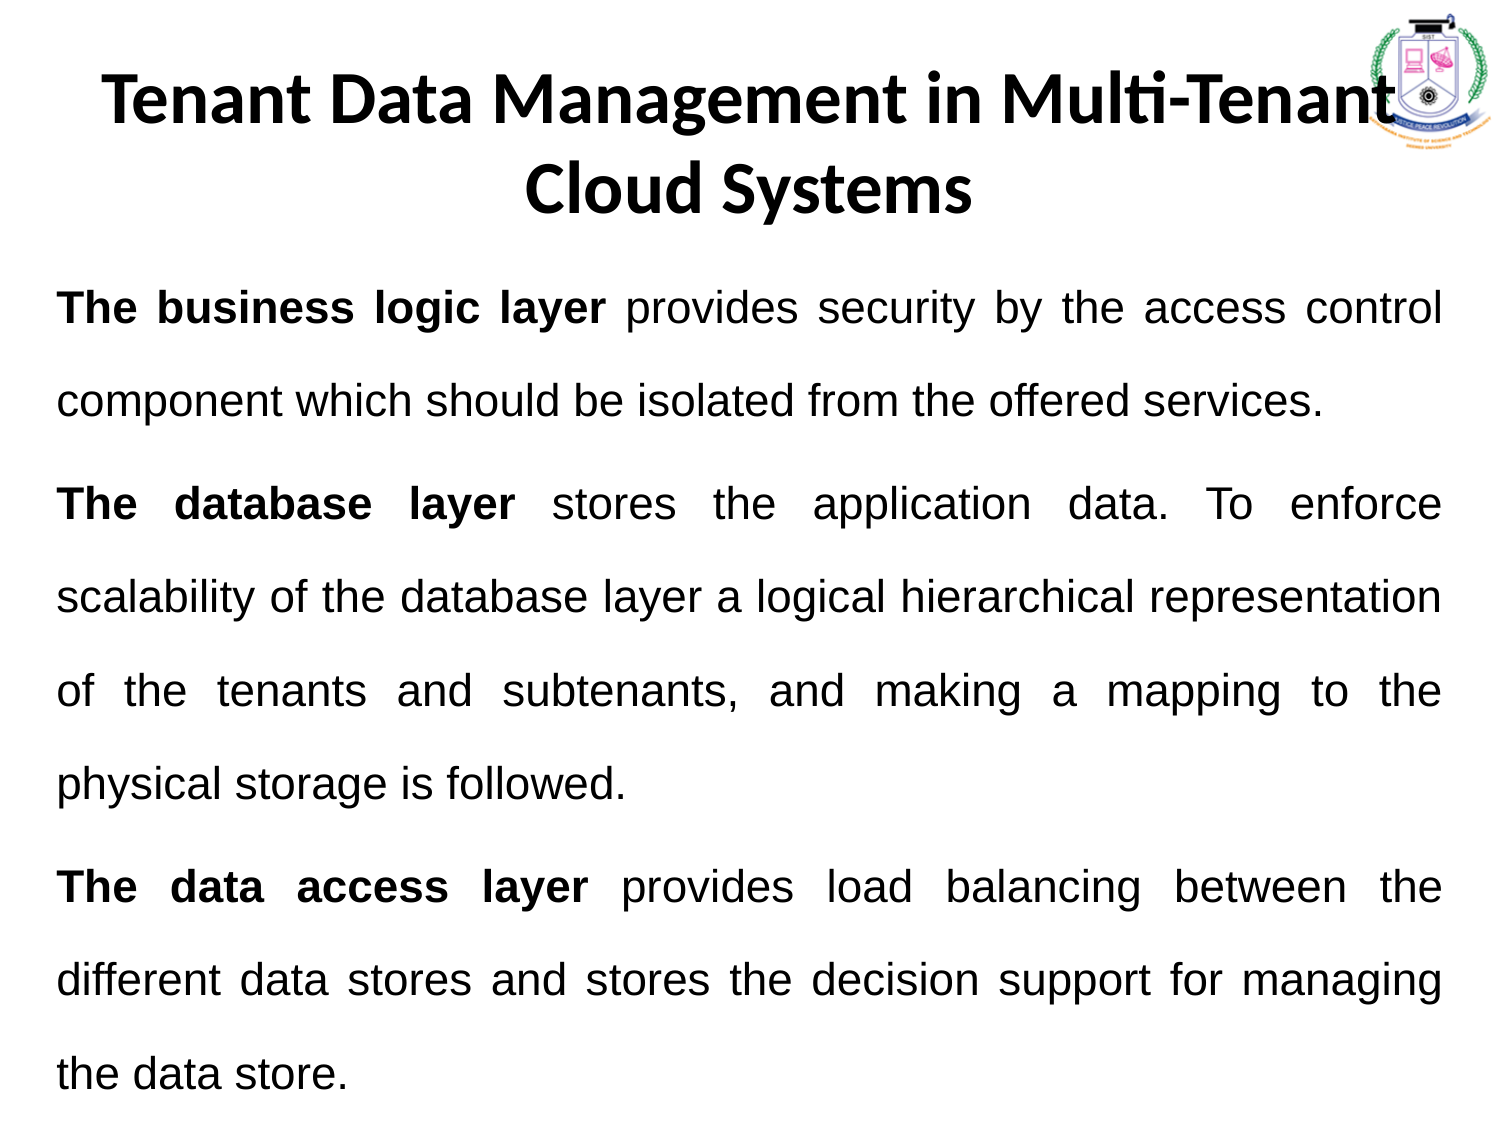

# Tenant Data Management in Multi-Tenant Cloud Systems
The business logic layer provides security by the access control component which should be isolated from the offered services.
The database layer stores the application data. To enforce scalability of the database layer a logical hierarchical representation of the tenants and subtenants, and making a mapping to the physical storage is followed.
The data access layer provides load balancing between the different data stores and stores the decision support for managing the data store.